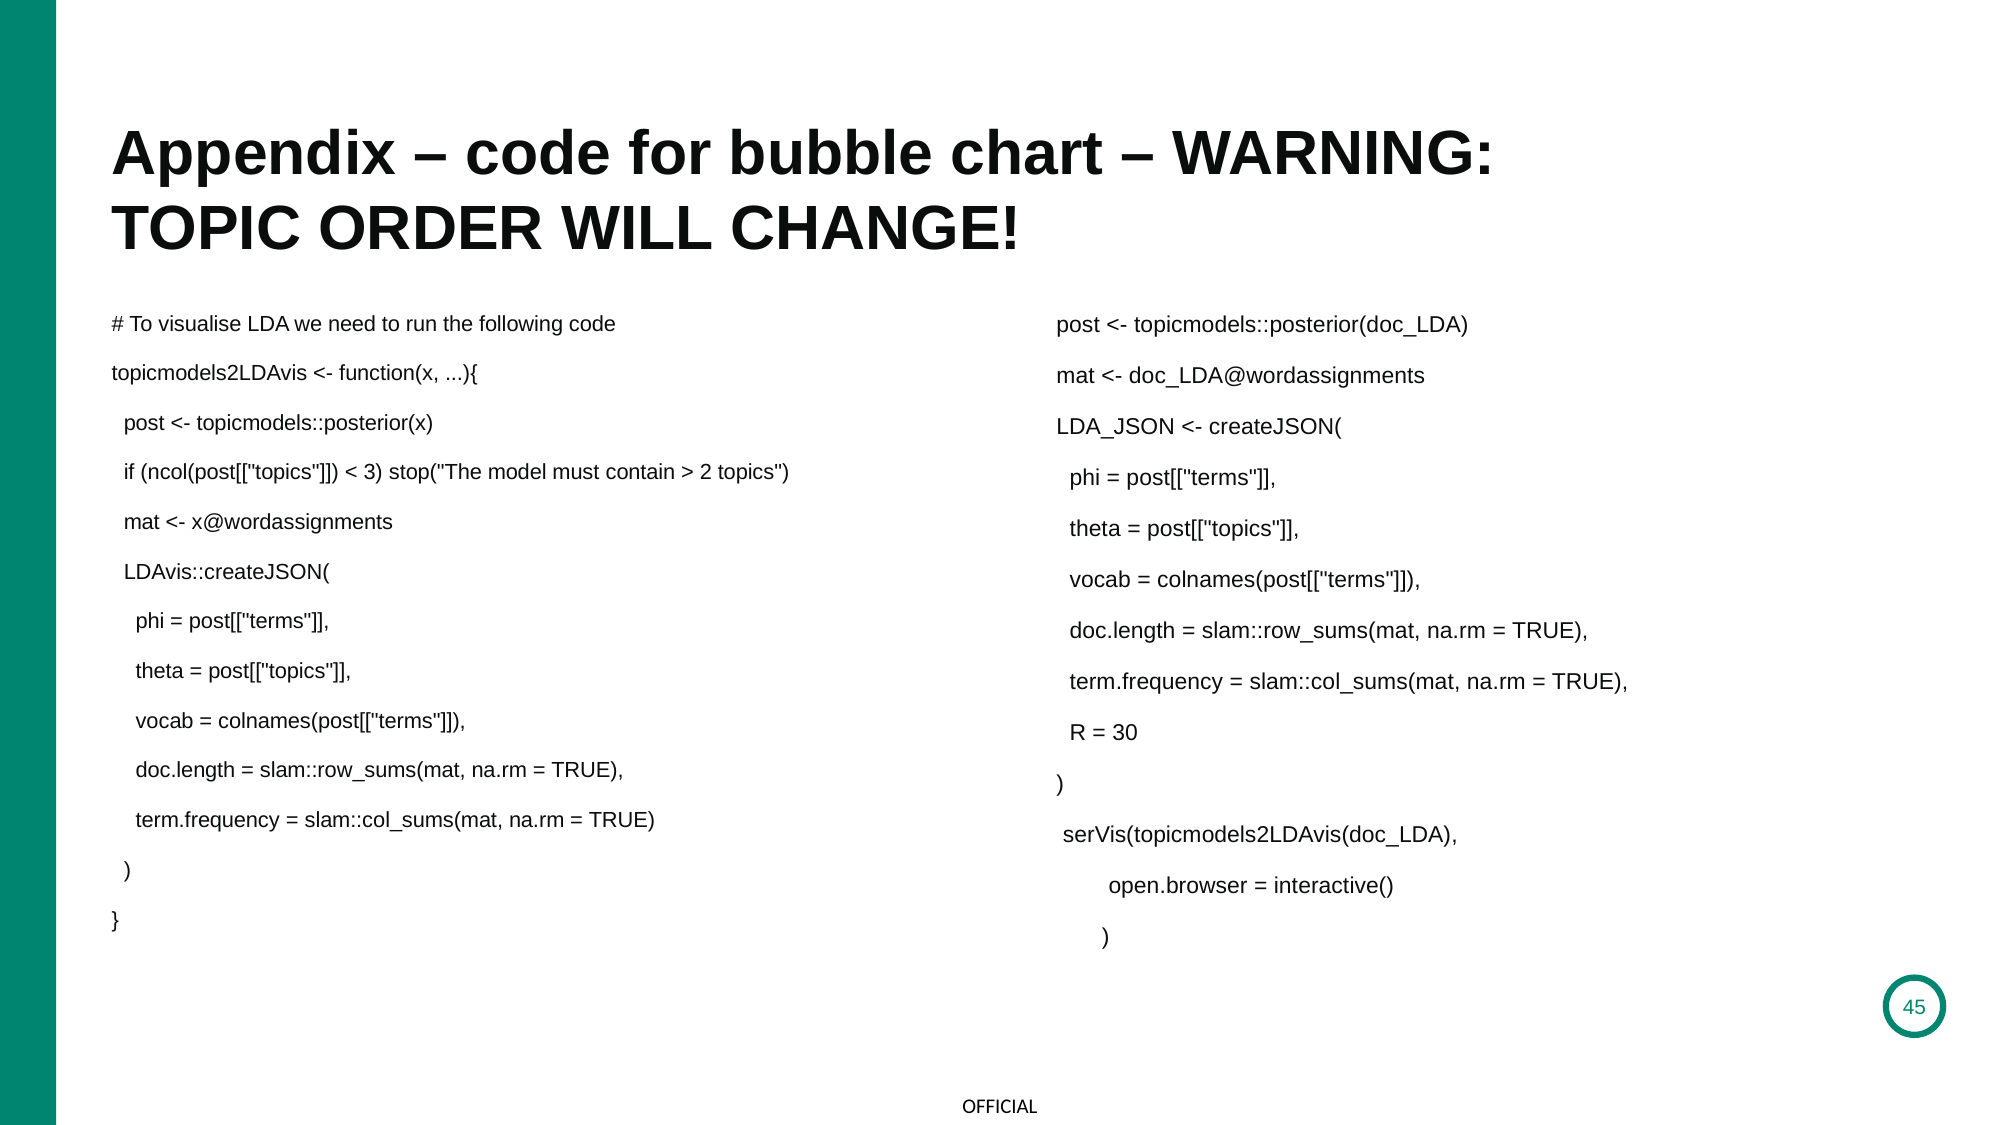

# Appendix – code for bubble chart – WARNING: TOPIC ORDER WILL CHANGE!
# To visualise LDA we need to run the following code
topicmodels2LDAvis <- function(x, ...){
  post <- topicmodels::posterior(x)
  if (ncol(post[["topics"]]) < 3) stop("The model must contain > 2 topics")
  mat <- x@wordassignments
  LDAvis::createJSON(
    phi = post[["terms"]],
    theta = post[["topics"]],
    vocab = colnames(post[["terms"]]),
    doc.length = slam::row_sums(mat, na.rm = TRUE),
    term.frequency = slam::col_sums(mat, na.rm = TRUE)
  )
}

post <- topicmodels::posterior(doc_LDA)
mat <- doc_LDA@wordassignments
LDA_JSON <- createJSON(
  phi = post[["terms"]],
  theta = post[["topics"]],
  vocab = colnames(post[["terms"]]),
  doc.length = slam::row_sums(mat, na.rm = TRUE),
  term.frequency = slam::col_sums(mat, na.rm = TRUE),
  R = 30
)
 serVis(topicmodels2LDAvis(doc_LDA),
        open.browser = interactive()
       )
45